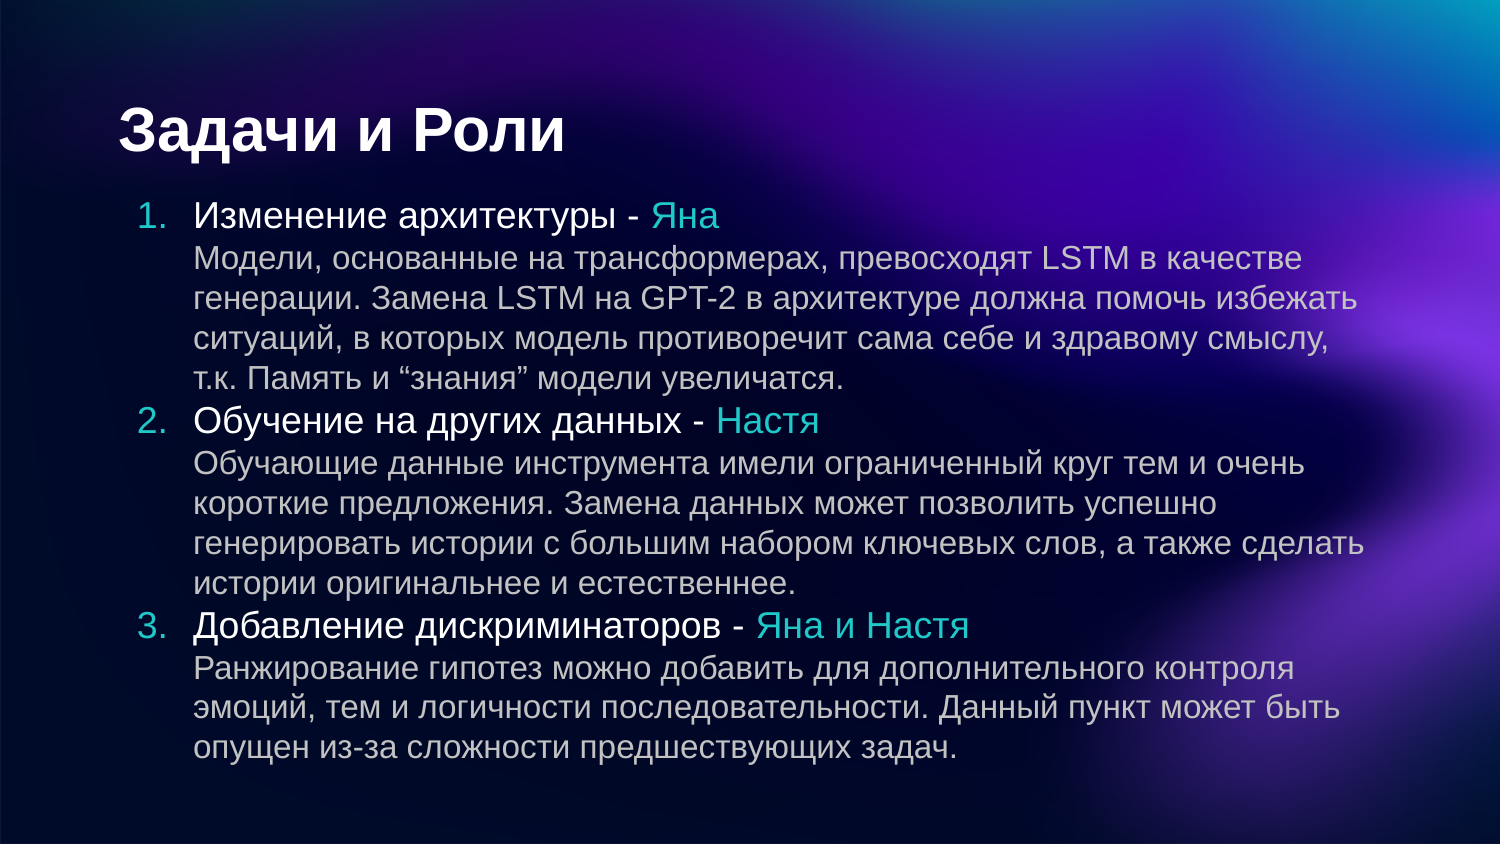

# Задачи и Роли
Изменение архитектуры - Яна
Модели, основанные на трансформерах, превосходят LSTM в качестве генерации. Замена LSTM на GPT-2 в архитектуре должна помочь избежать ситуаций, в которых модель противоречит сама себе и здравому смыслу, т.к. Память и “знания” модели увеличатся.
Обучение на других данных - Настя
Обучающие данные инструмента имели ограниченный круг тем и очень короткие предложения. Замена данных может позволить успешно генерировать истории с большим набором ключевых слов, а также сделать истории оригинальнее и естественнее.
Добавление дискриминаторов - Яна и Настя
Ранжирование гипотез можно добавить для дополнительного контроля  эмоций, тем и логичности последовательности. Данный пункт может быть опущен из-за сложности предшествующих задач.